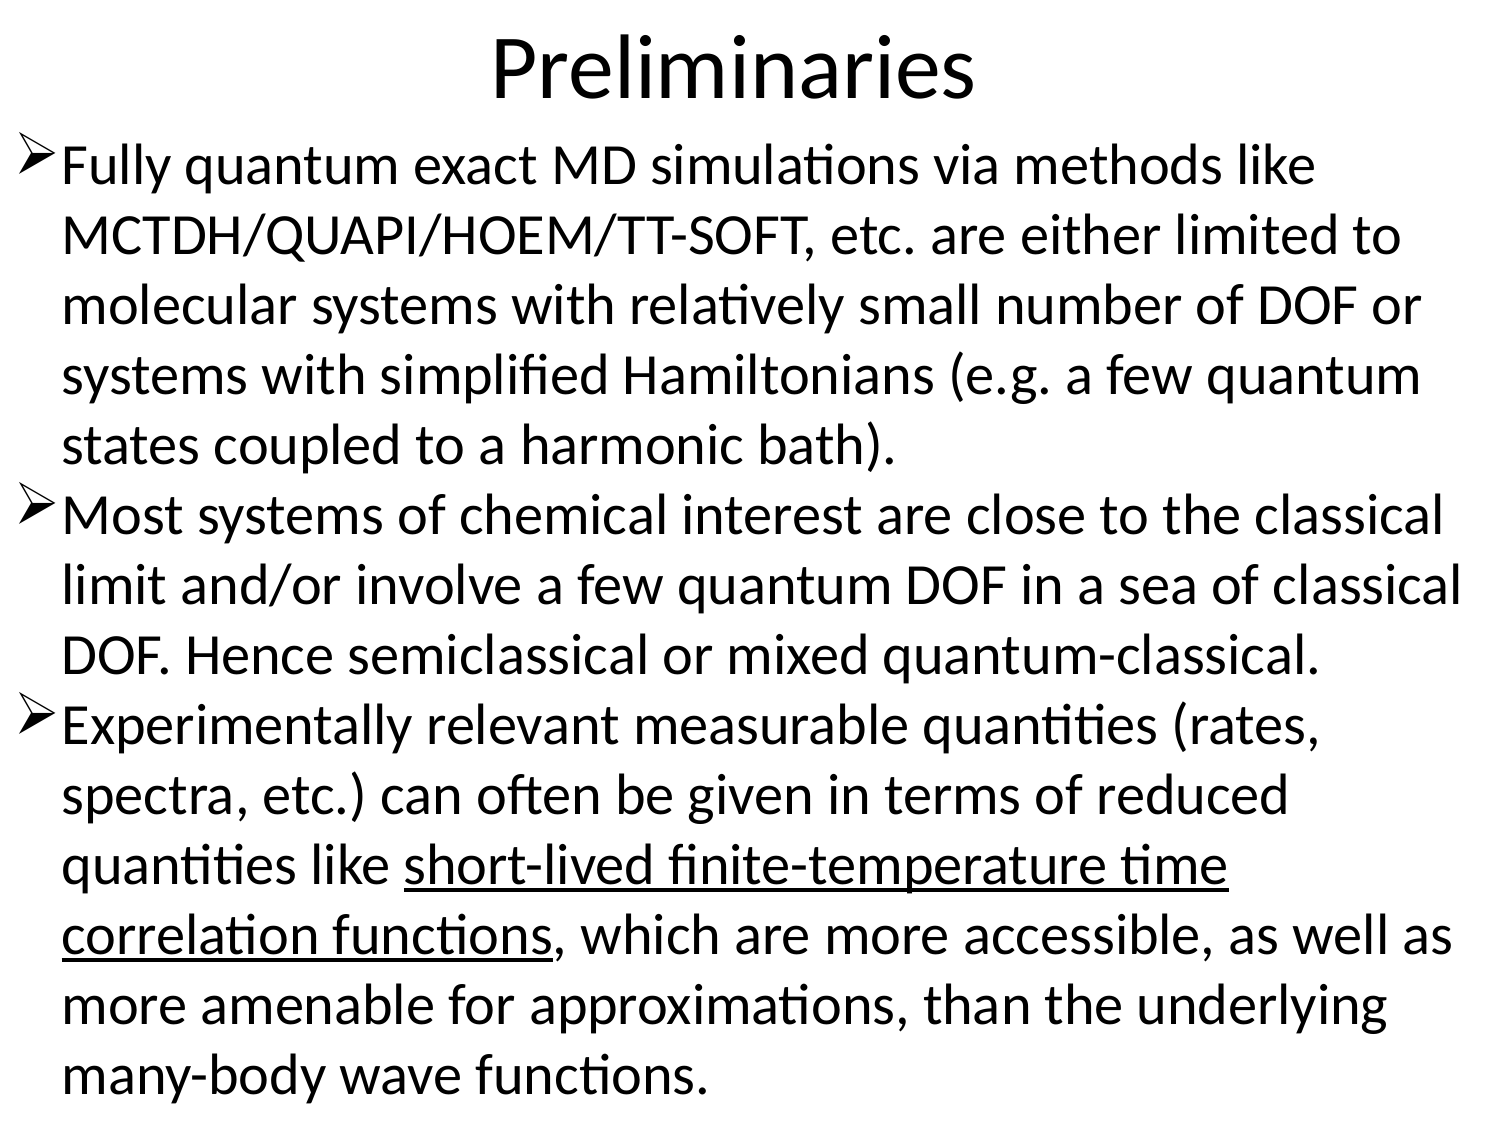

Preliminaries
Fully quantum exact MD simulations via methods like MCTDH/QUAPI/HOEM/TT-SOFT, etc. are either limited to molecular systems with relatively small number of DOF or systems with simplified Hamiltonians (e.g. a few quantum states coupled to a harmonic bath).
Most systems of chemical interest are close to the classical limit and/or involve a few quantum DOF in a sea of classical DOF. Hence semiclassical or mixed quantum-classical.
Experimentally relevant measurable quantities (rates, spectra, etc.) can often be given in terms of reduced quantities like short-lived finite-temperature time correlation functions, which are more accessible, as well as more amenable for approximations, than the underlying many-body wave functions.